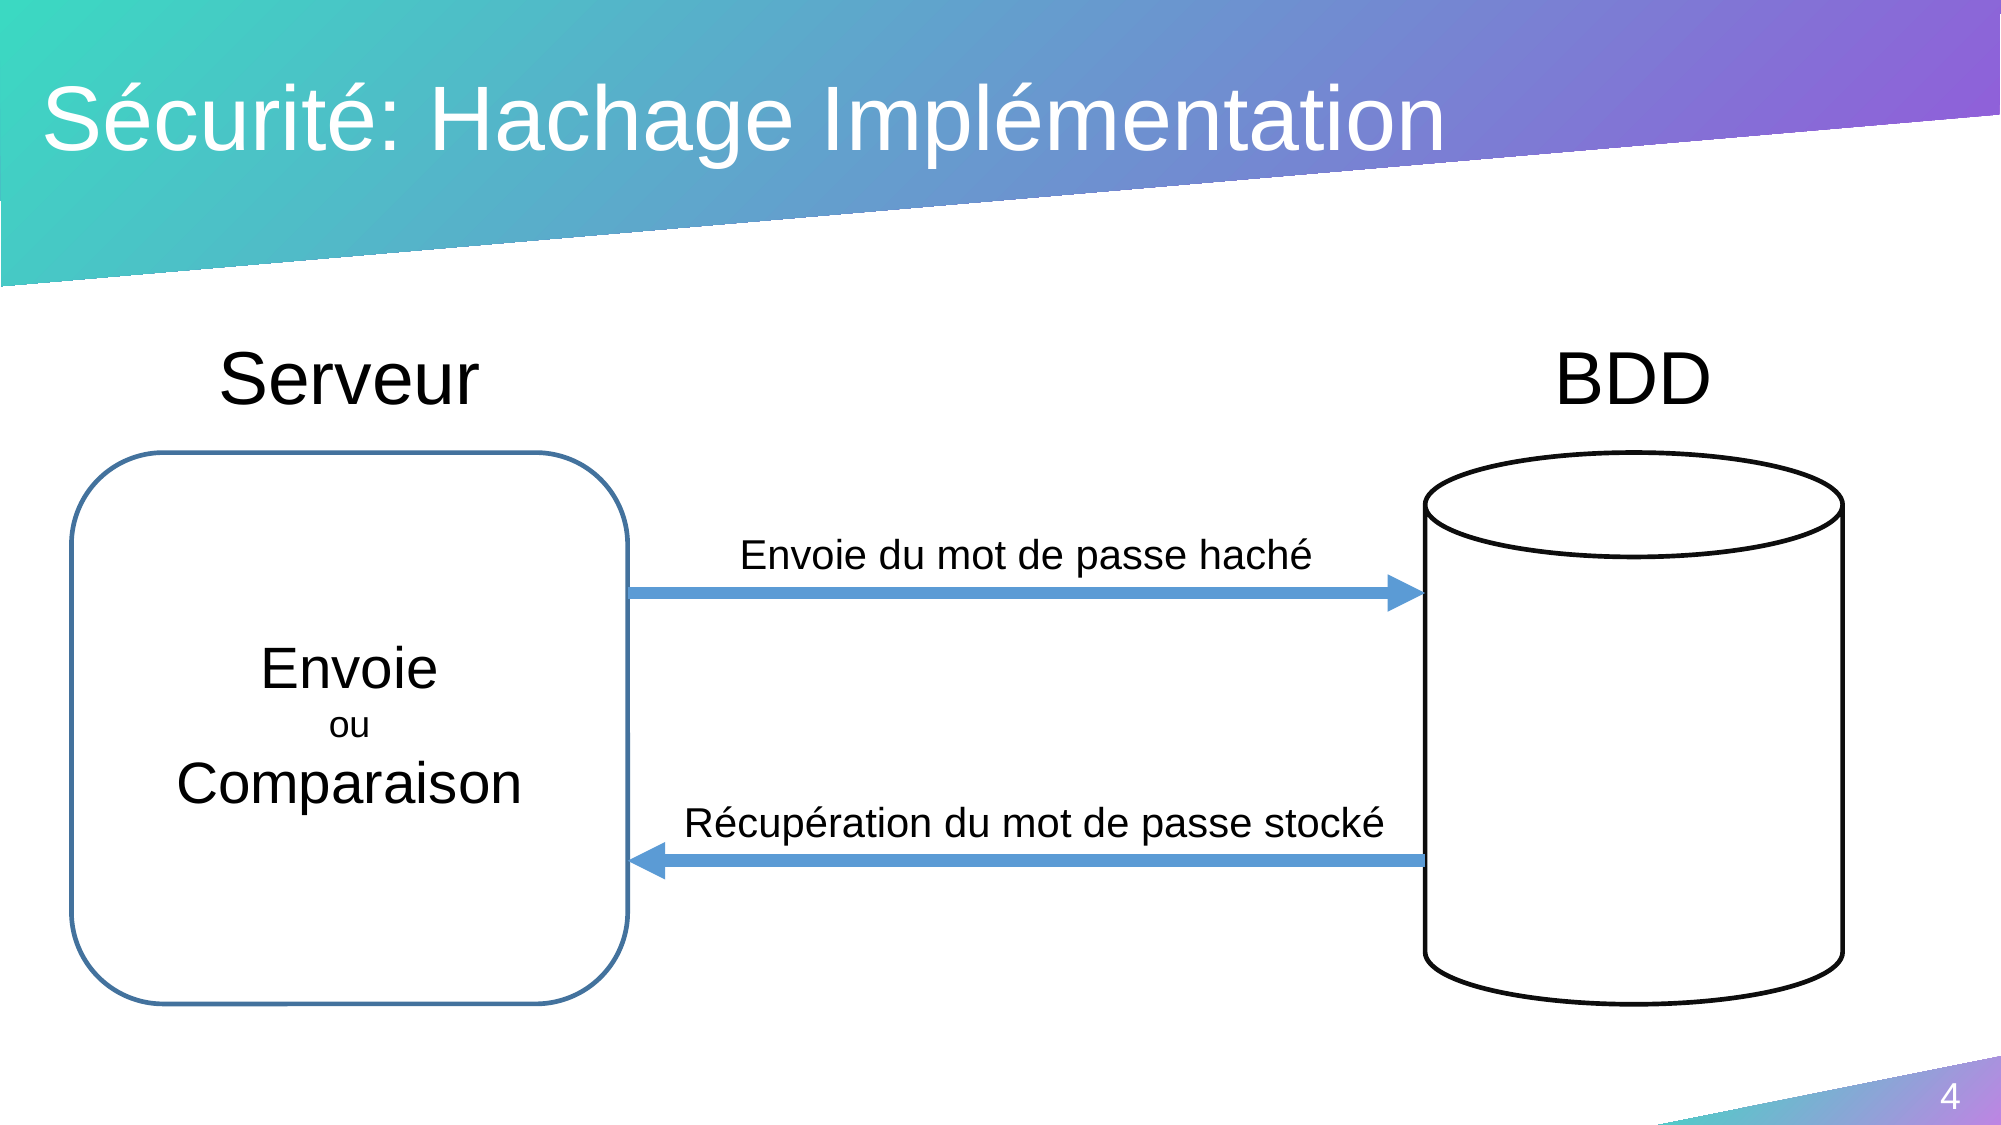

# Sécurité: Hachage Implémentation
Serveur
BDD

Envoie du mot de passe haché
Envoie
ou
Comparaison
Récupération du mot de passe stocké

41